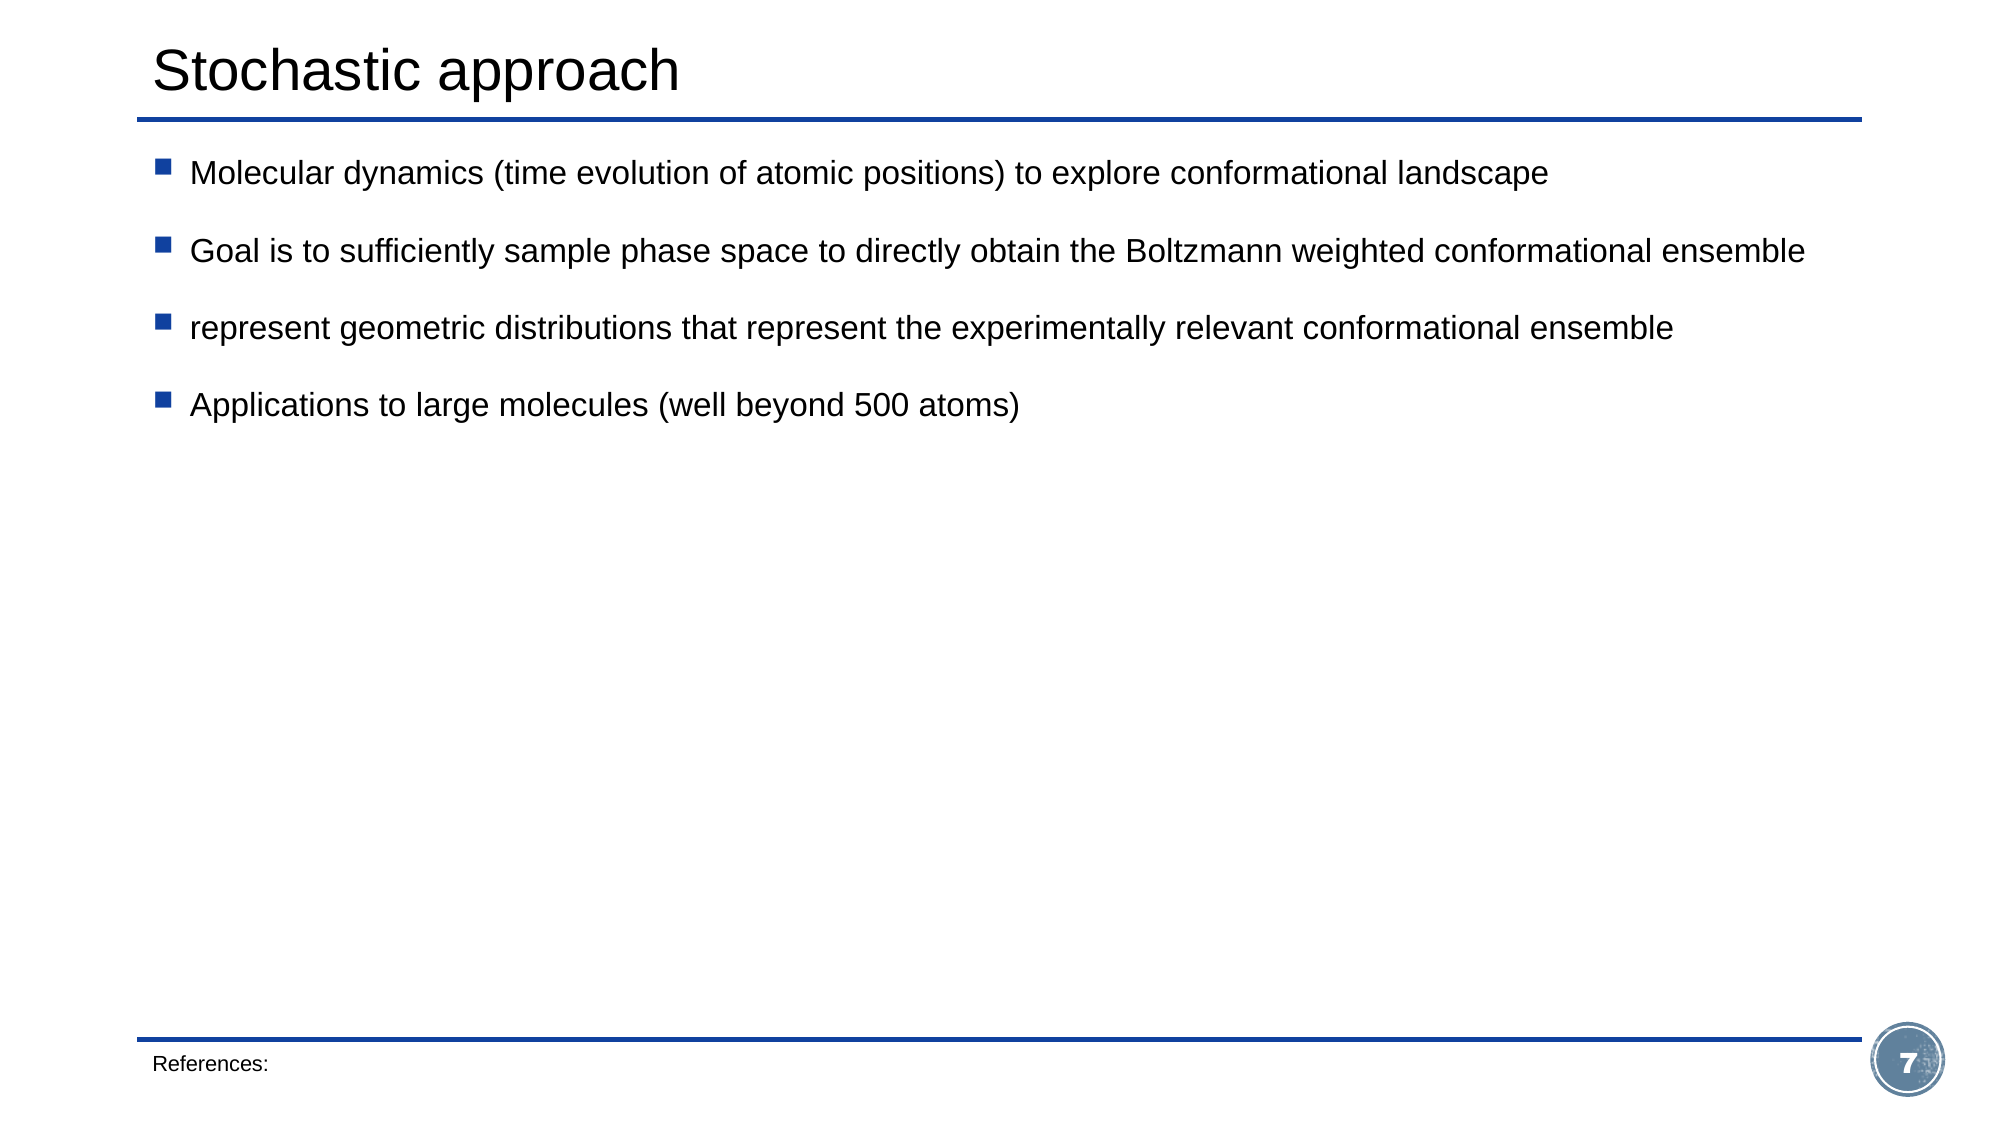

# Stochastic approach
Molecular dynamics (time evolution of atomic positions) to explore conformational landscape
Goal is to sufficiently sample phase space to directly obtain the Boltzmann weighted conformational ensemble
represent geometric distributions that represent the experimentally relevant conformational ensemble
Applications to large molecules (well beyond 500 atoms)
7
References: